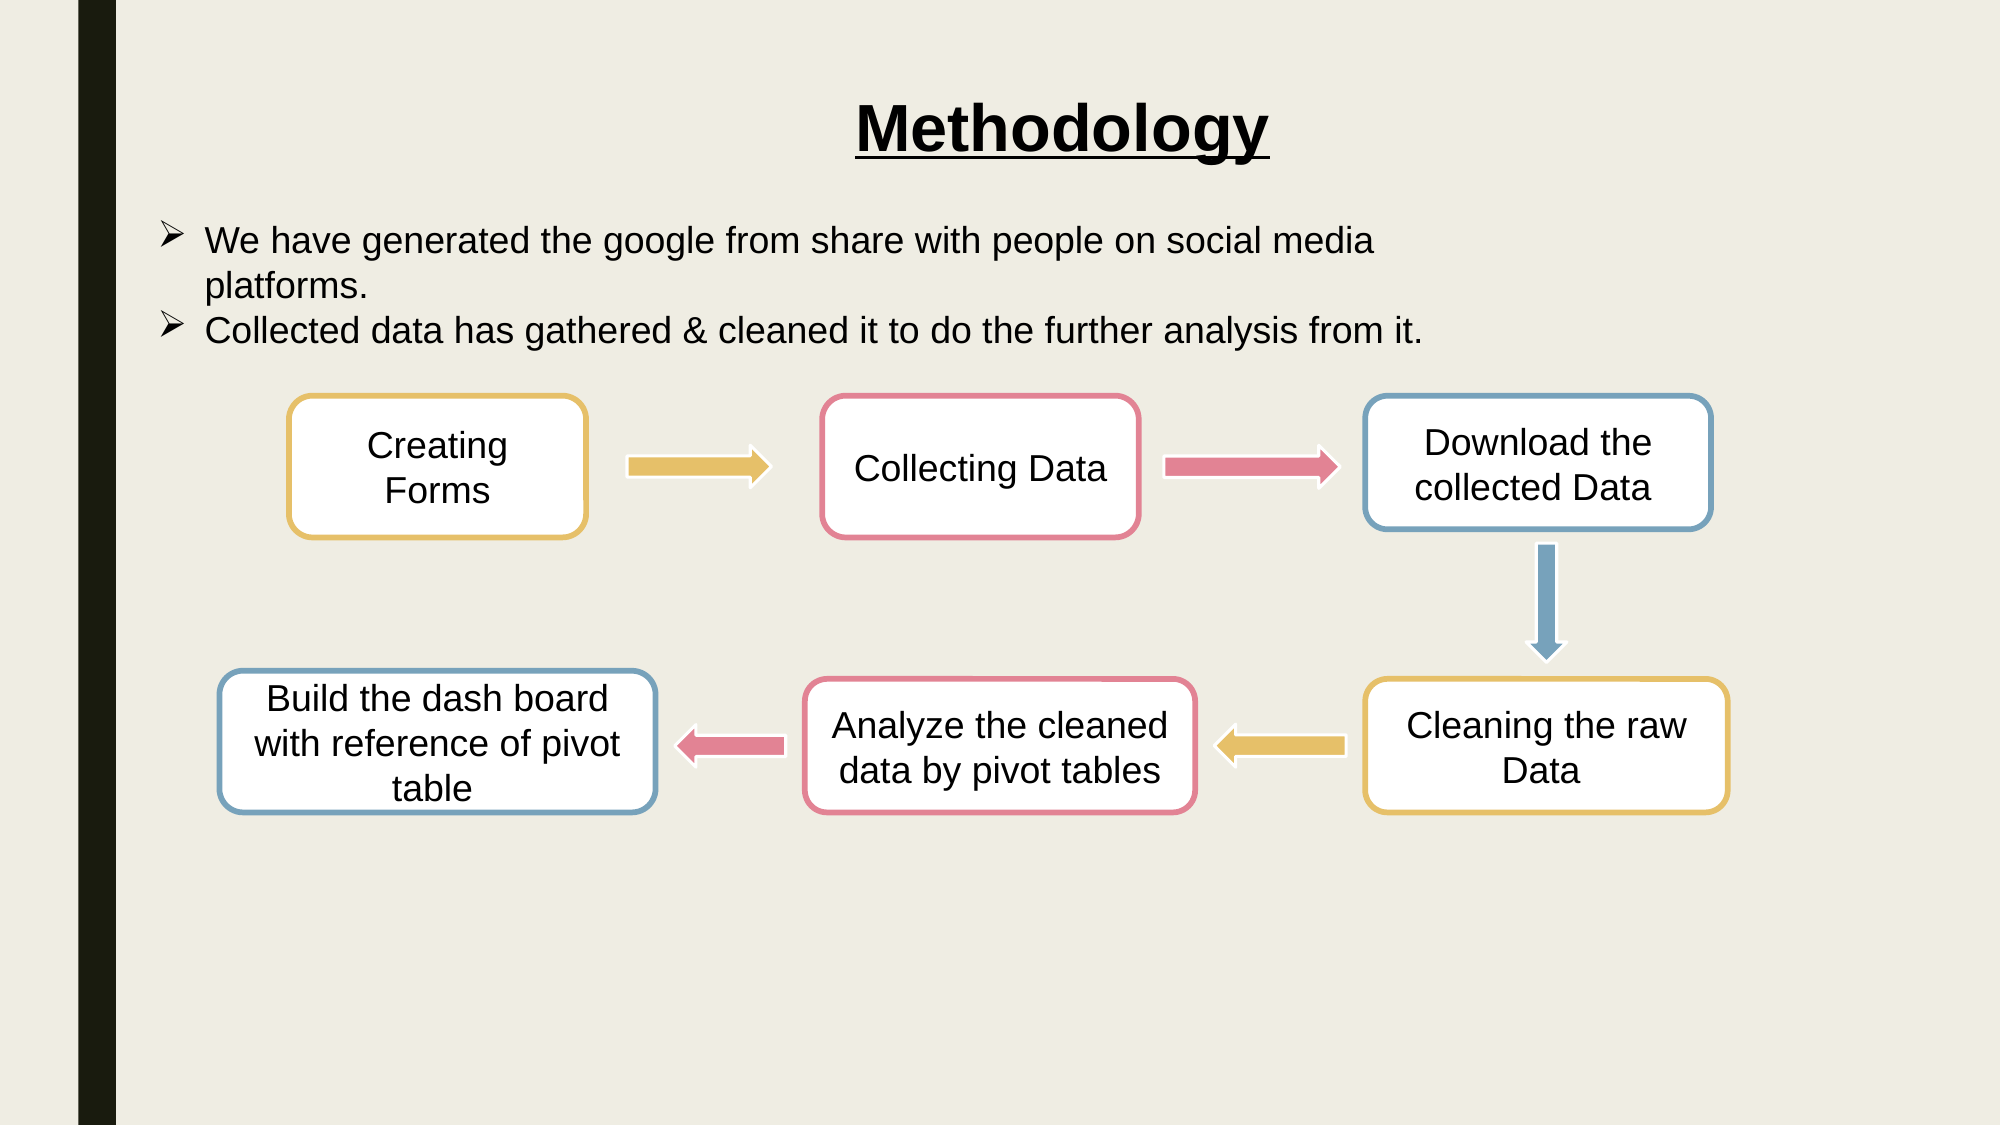

Methodology

We have generated the google from share with people on social media platforms.
Collected data has gathered & cleaned it to do the further analysis from it.
Creating Forms
Collecting Data
Download the collected Data

Build the dash board with reference of pivot table
Analyze the cleaned data by pivot tables
Cleaning the raw Data